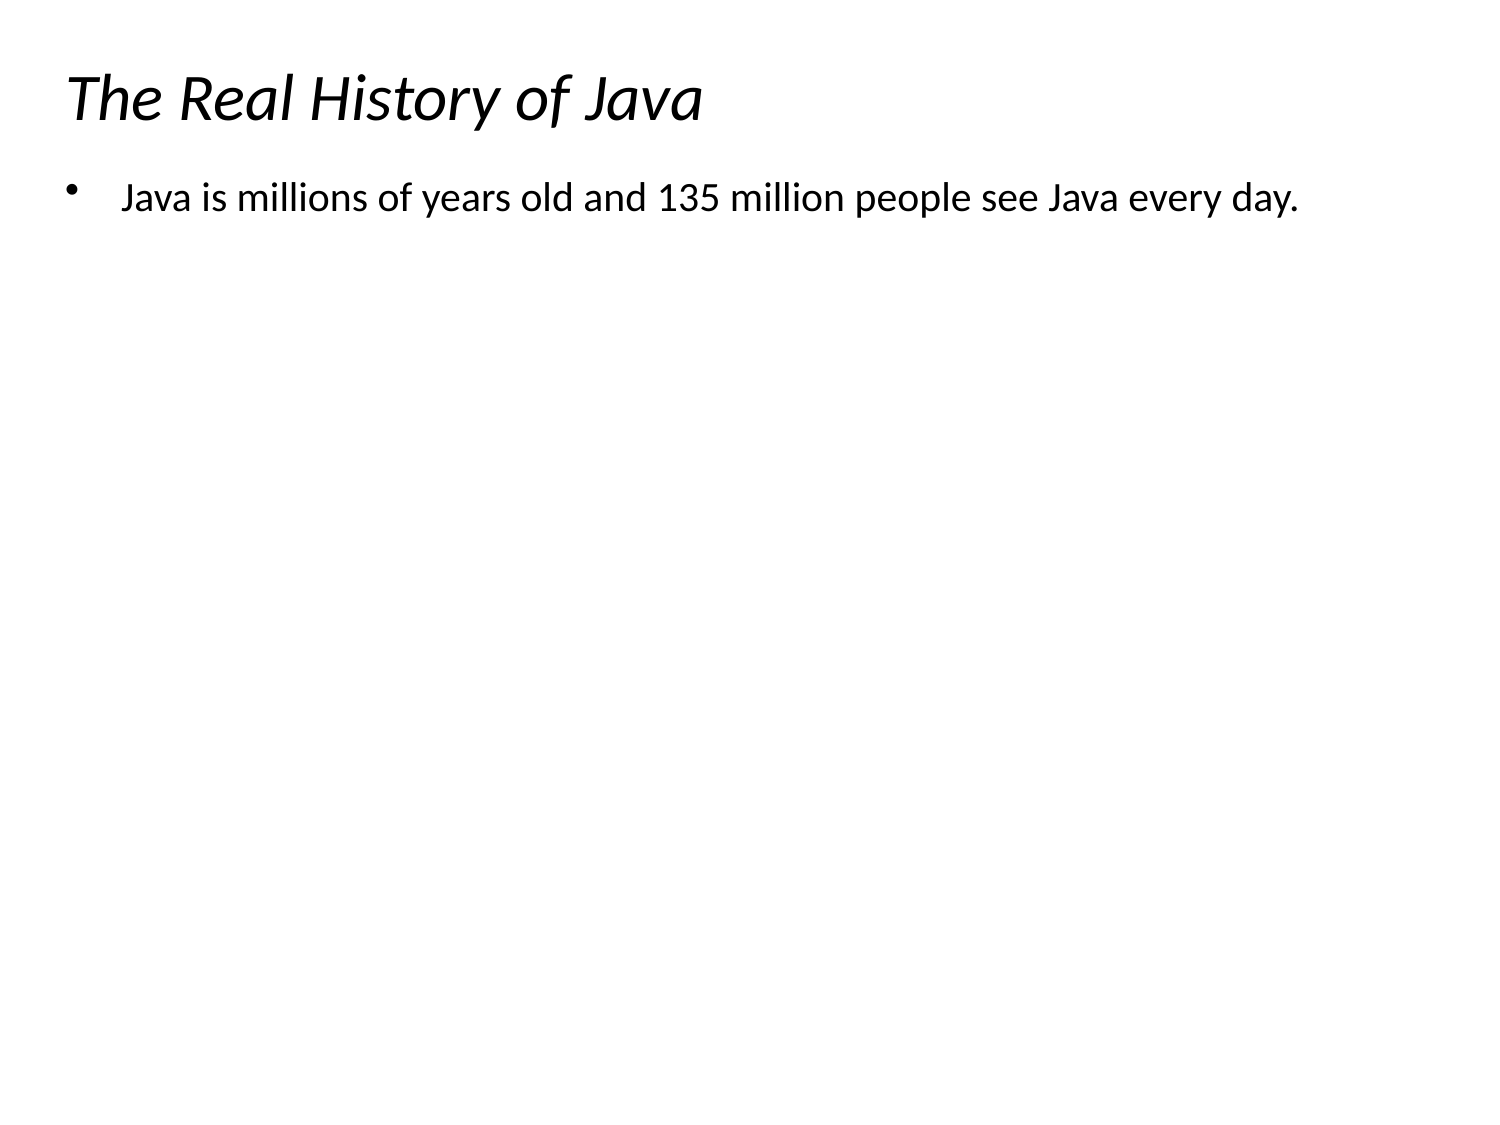

# The Real History of Java
Java is millions of years old and 135 million people see Java every day.